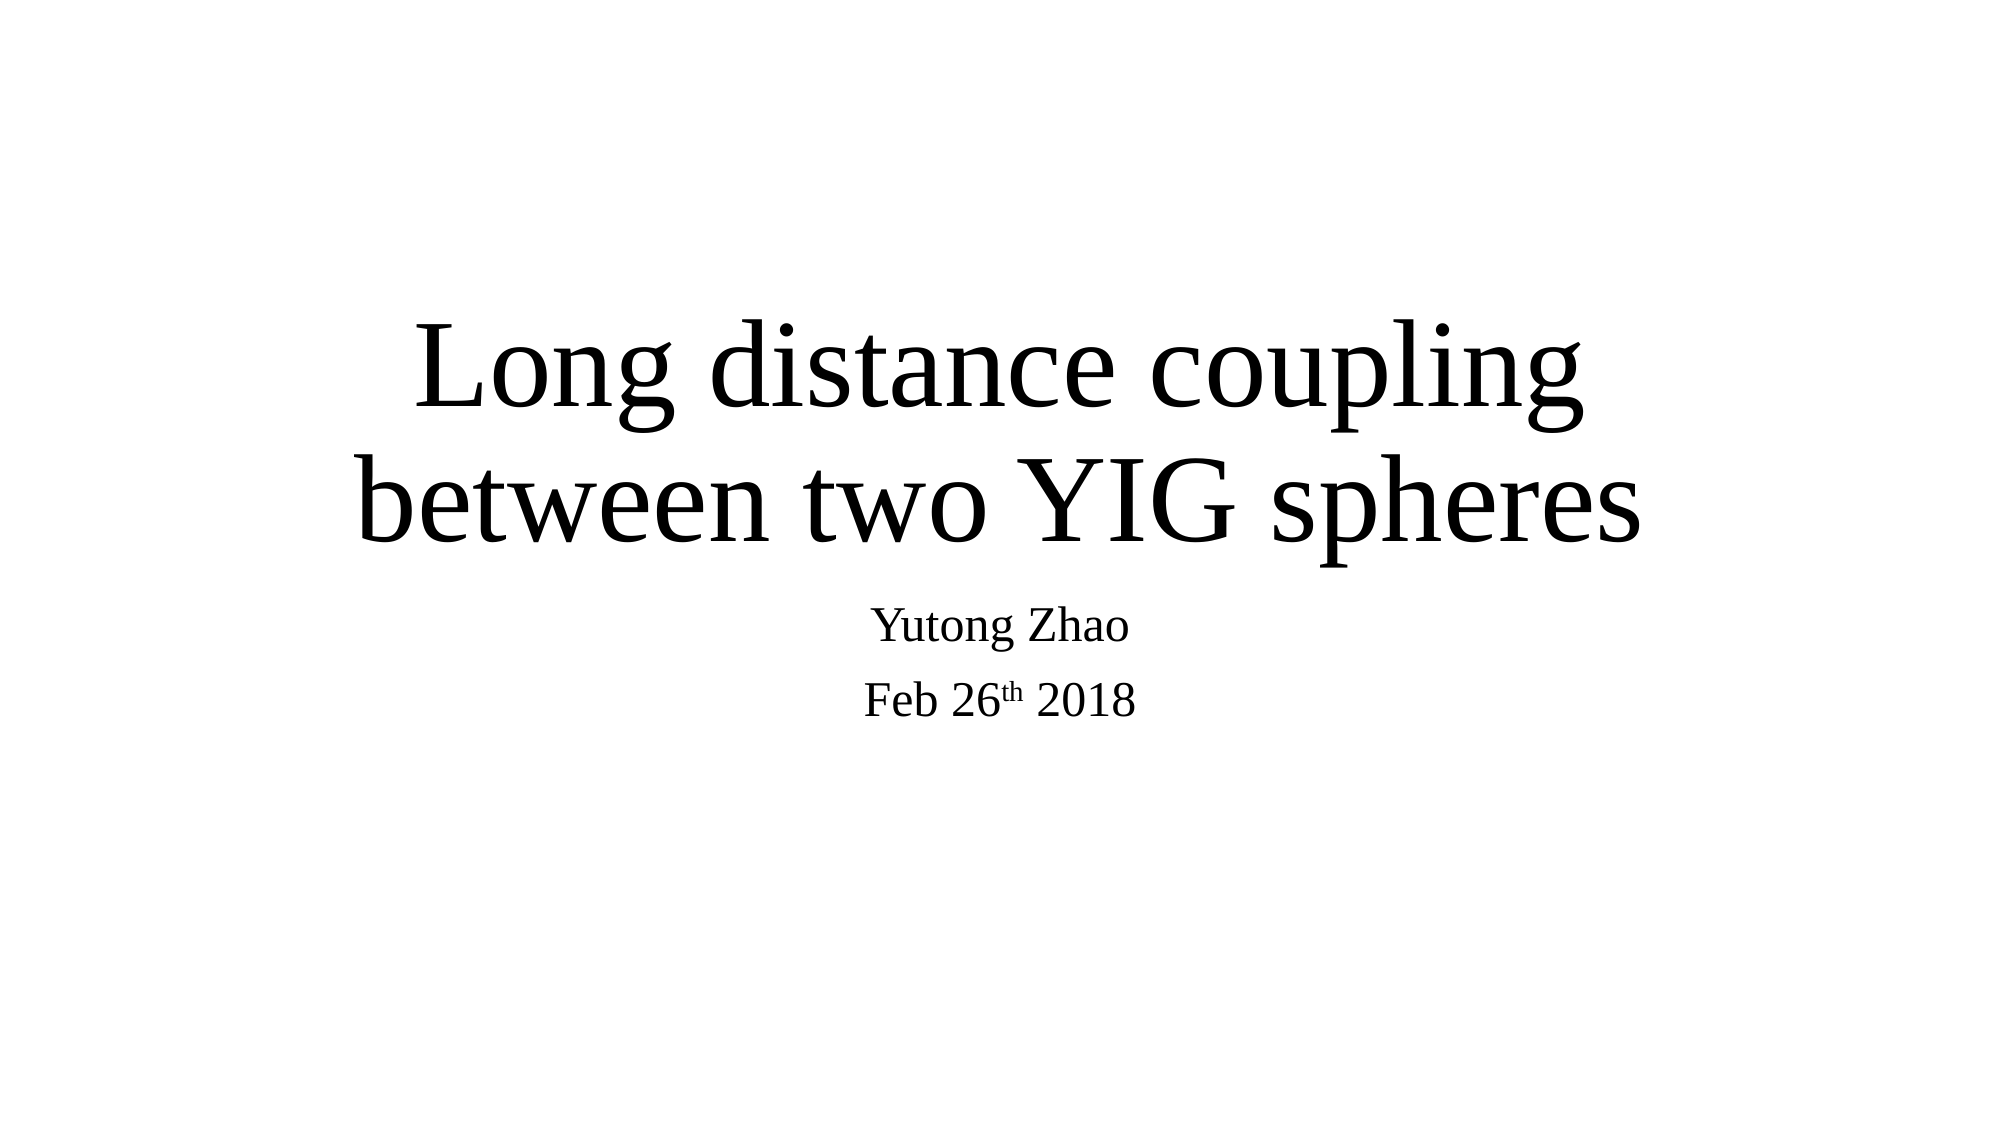

# Long distance coupling between two YIG spheres
Yutong Zhao
Feb 26th 2018